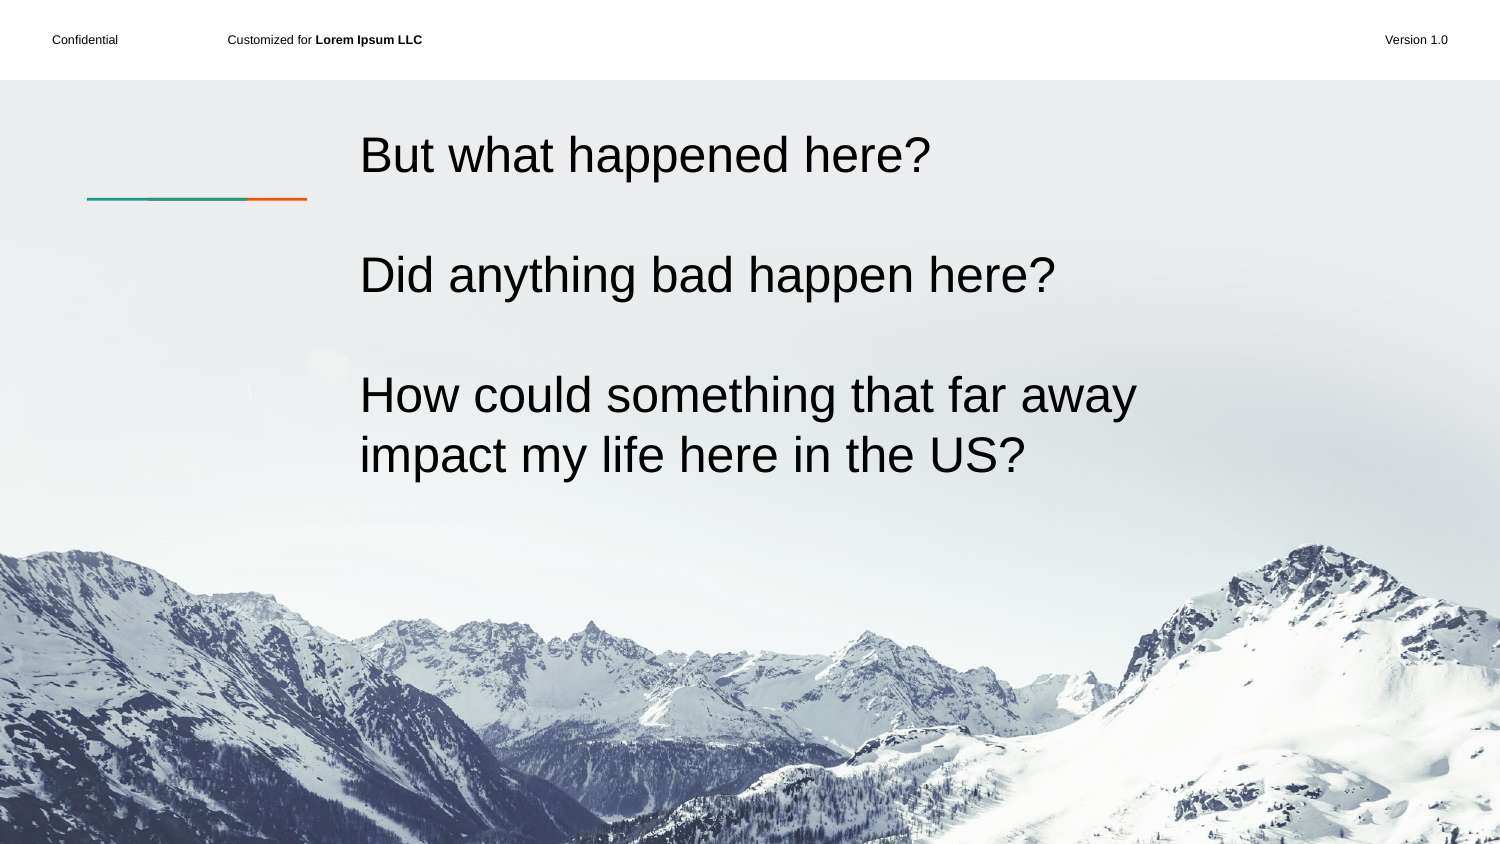

But what happened here?

Did anything bad happen here?

How could something that far away impact my life here in the US?